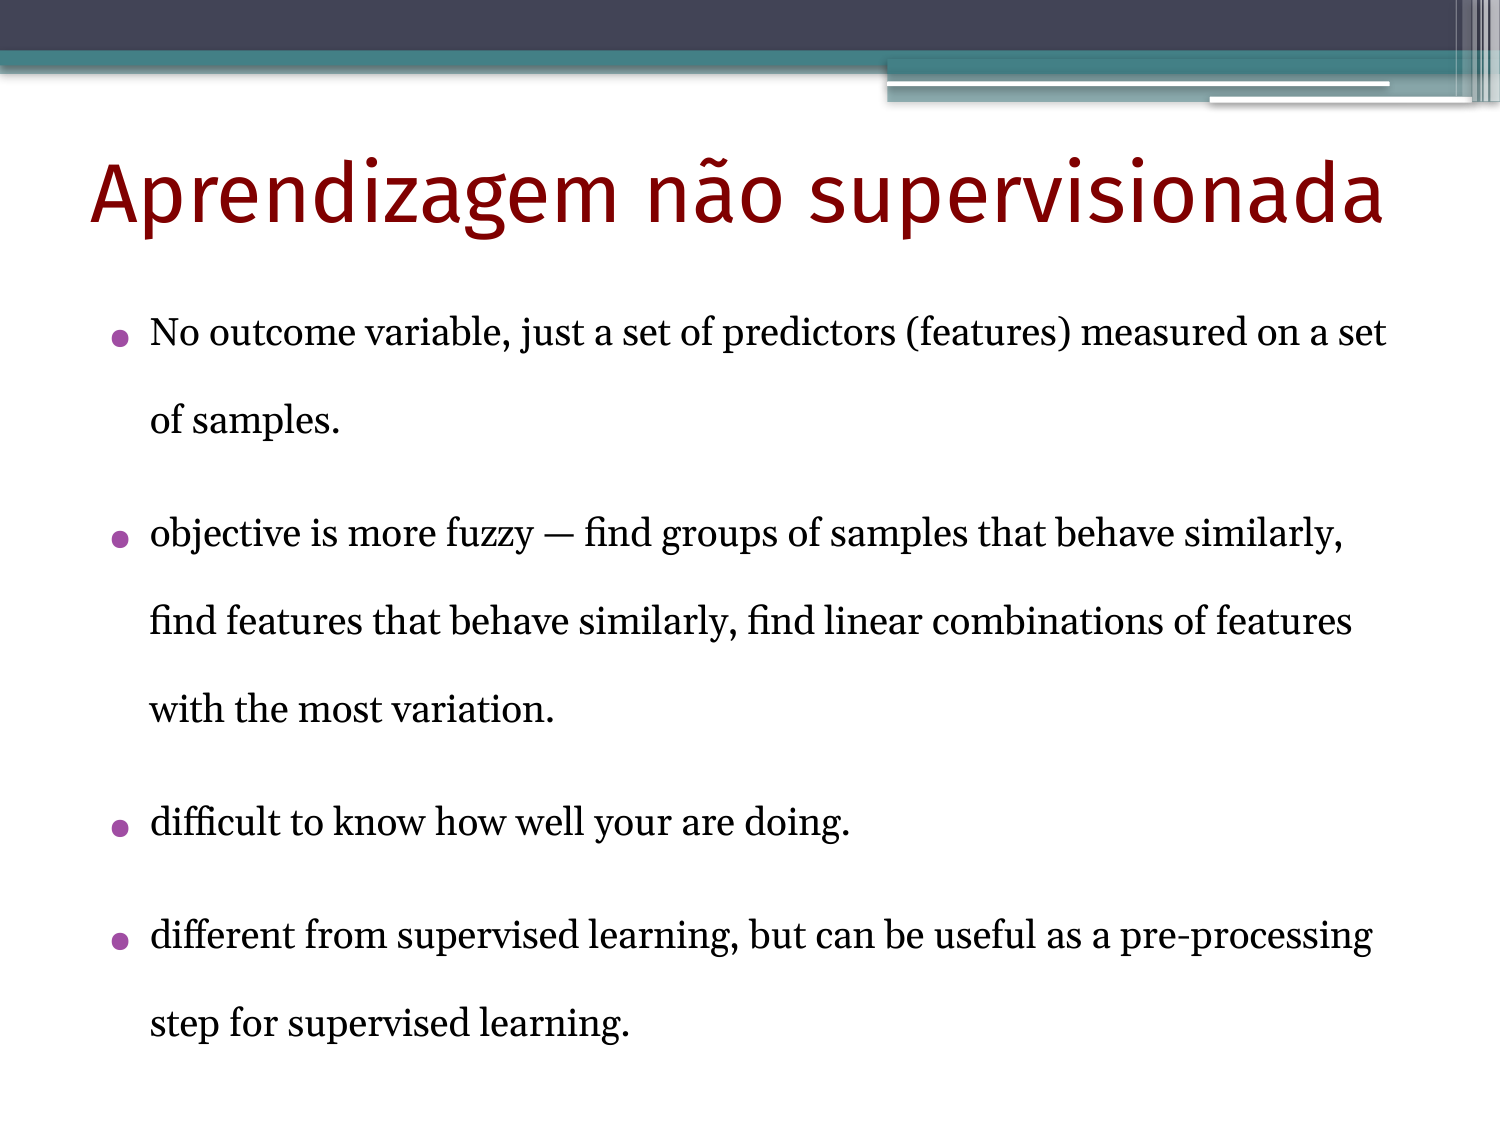

# Aprendizagem não supervisionada
No outcome variable, just a set of predictors (features) measured on a set of samples.
objective is more fuzzy — find groups of samples that behave similarly, find features that behave similarly, find linear combinations of features with the most variation.
difficult to know how well your are doing.
different from supervised learning, but can be useful as a pre-processing step for supervised learning.